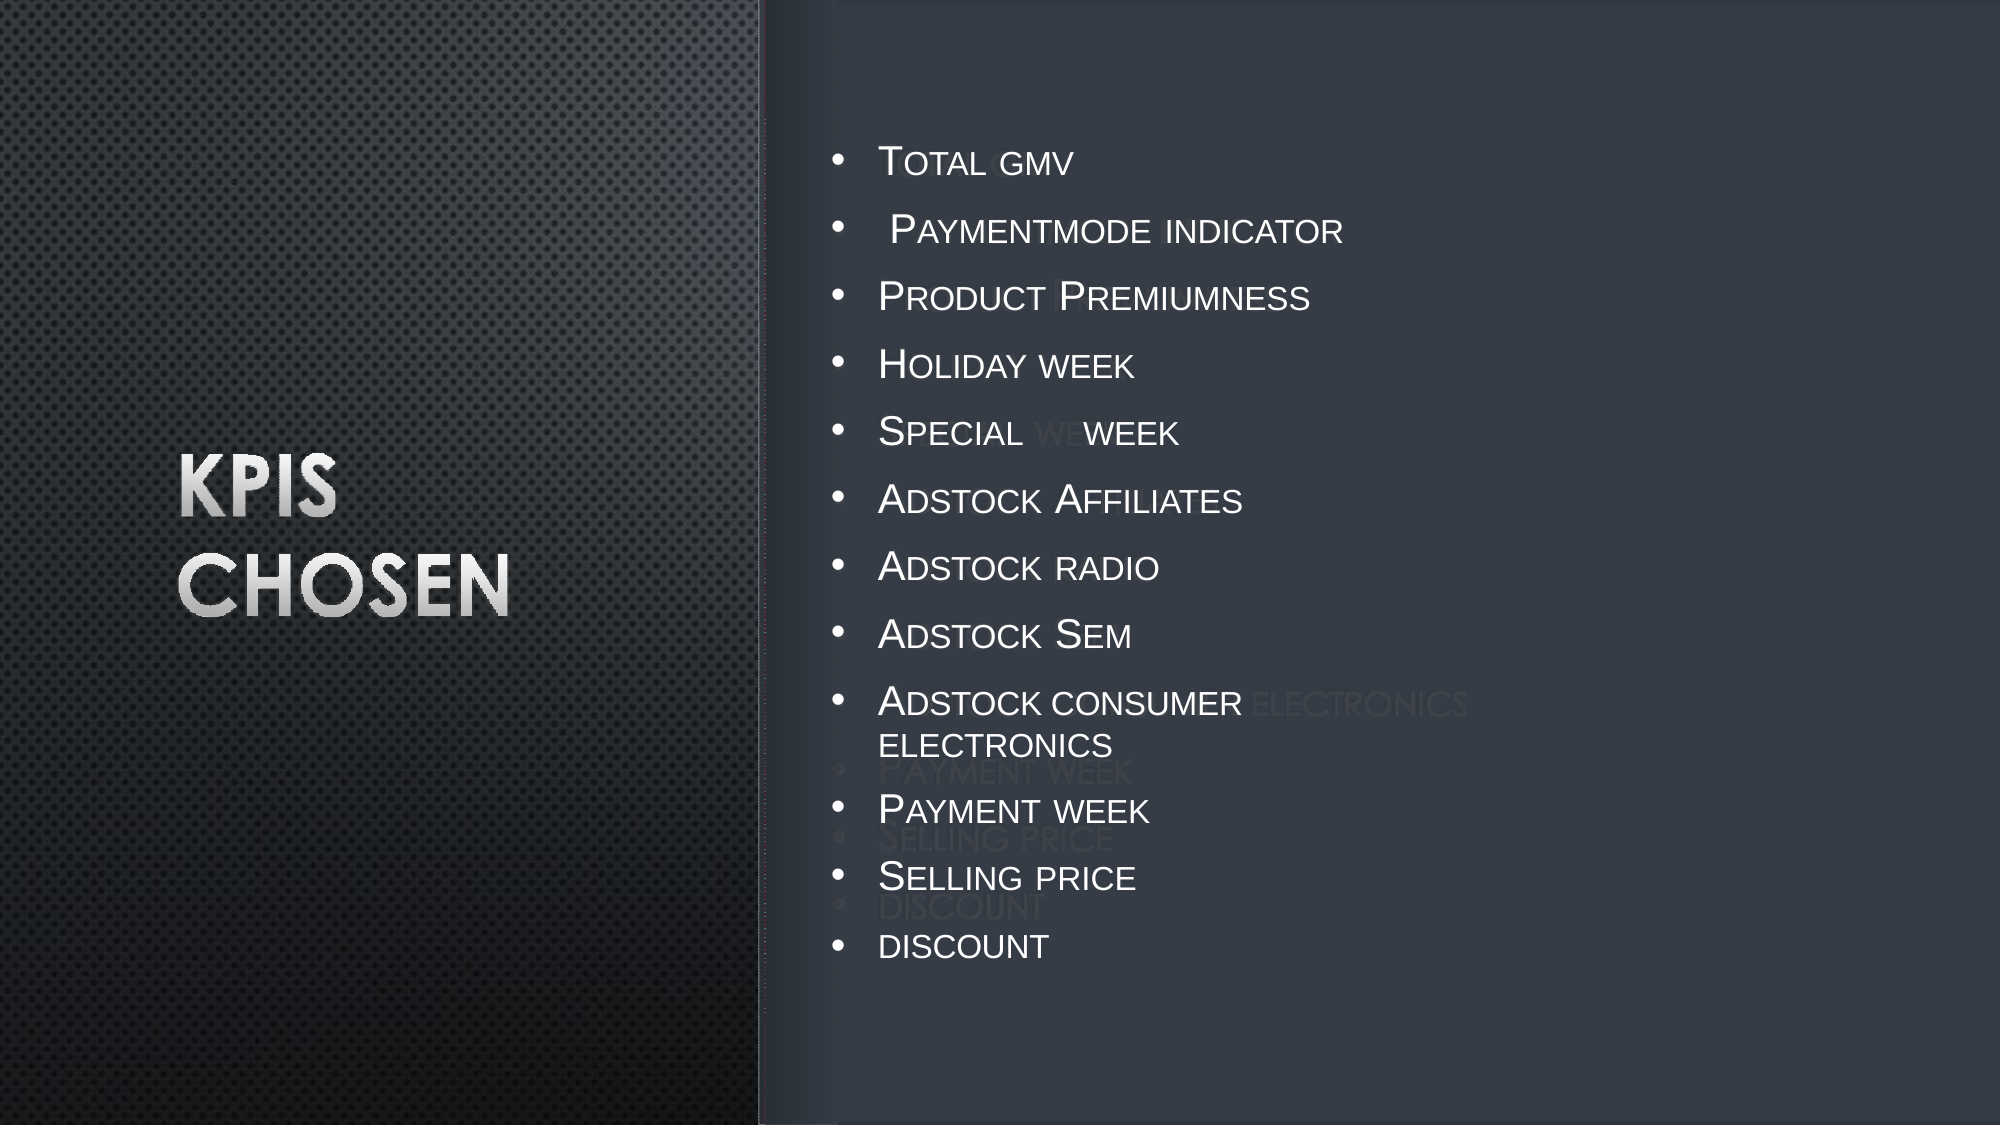

TOTAL GMV
PAYMENTMODE INDICATOR
PRODUCT PREMIUMNESS
HOLIDAY WEEK
SPECIAL	WEEK
ADSTOCK AFFILIATES
ADSTOCK RADIO
ADSTOCK SEM
ADSTOCK CONSUMER ELECTRONICS
PAYMENT WEEK
SELLING PRICE
DISCOUNT